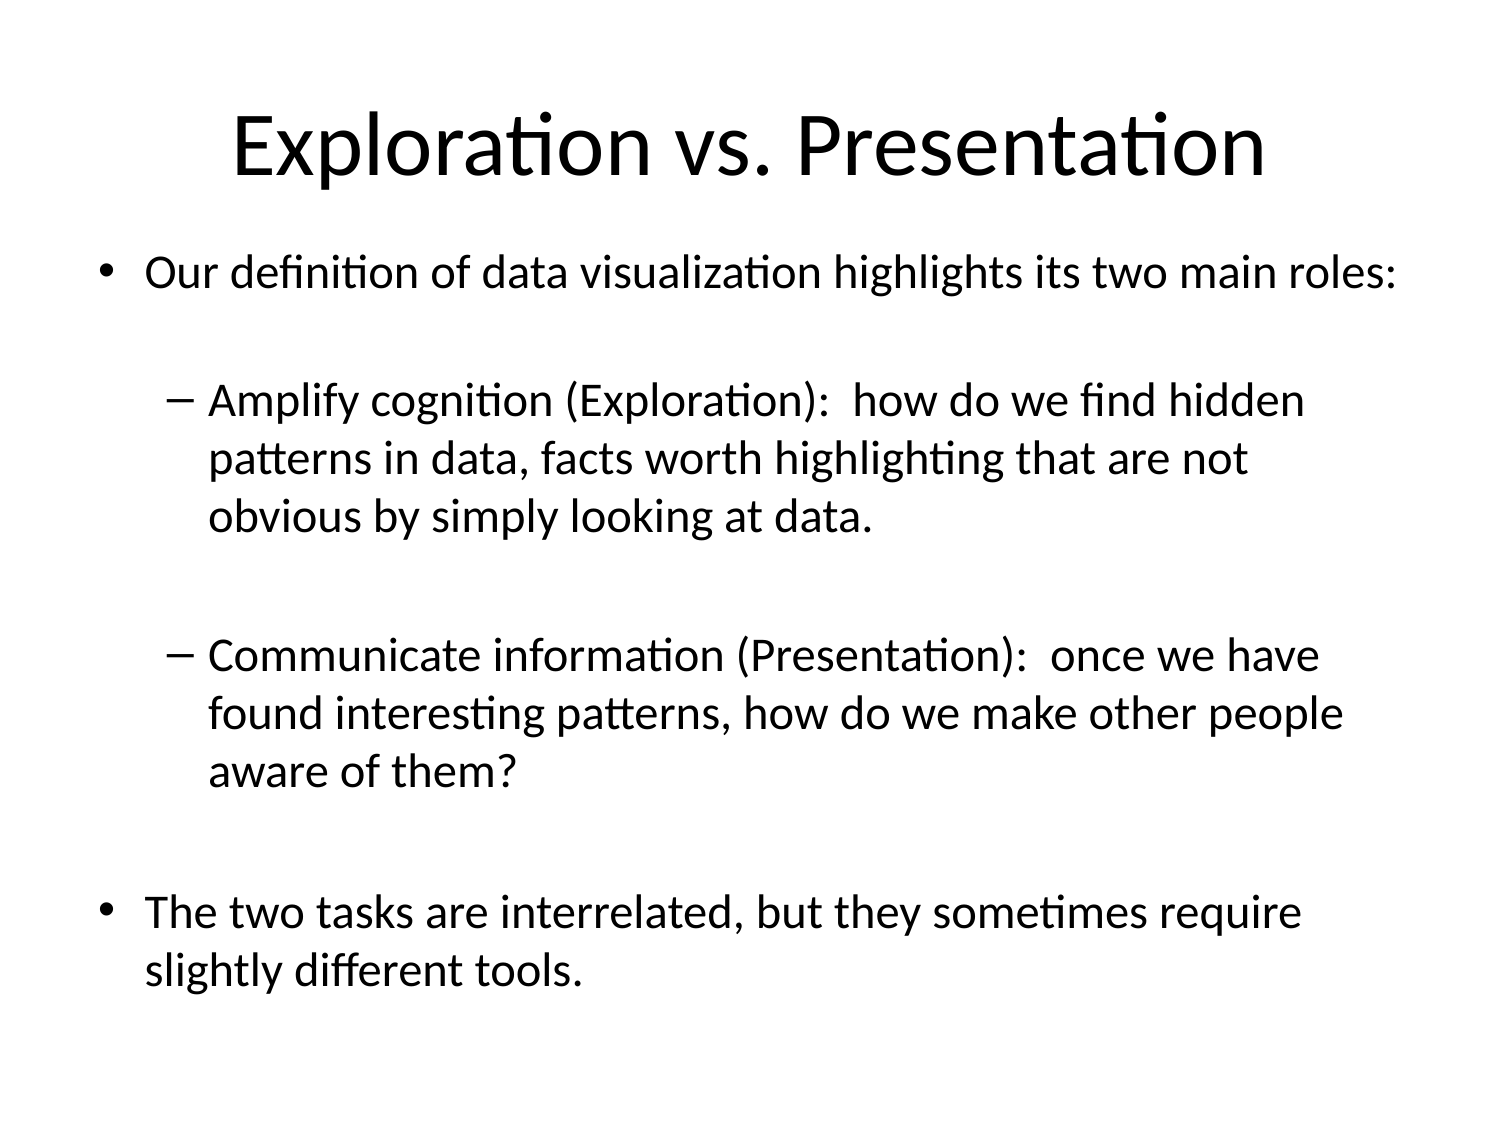

# Exploration vs. Presentation
Our definition of data visualization highlights its two main roles:

Amplify cognition (Exploration):  how do we find hidden patterns in data, facts worth highlighting that are not obvious by simply looking at data.

Communicate information (Presentation):  once we have found interesting patterns, how do we make other people aware of them?

The two tasks are interrelated, but they sometimes require slightly different tools.